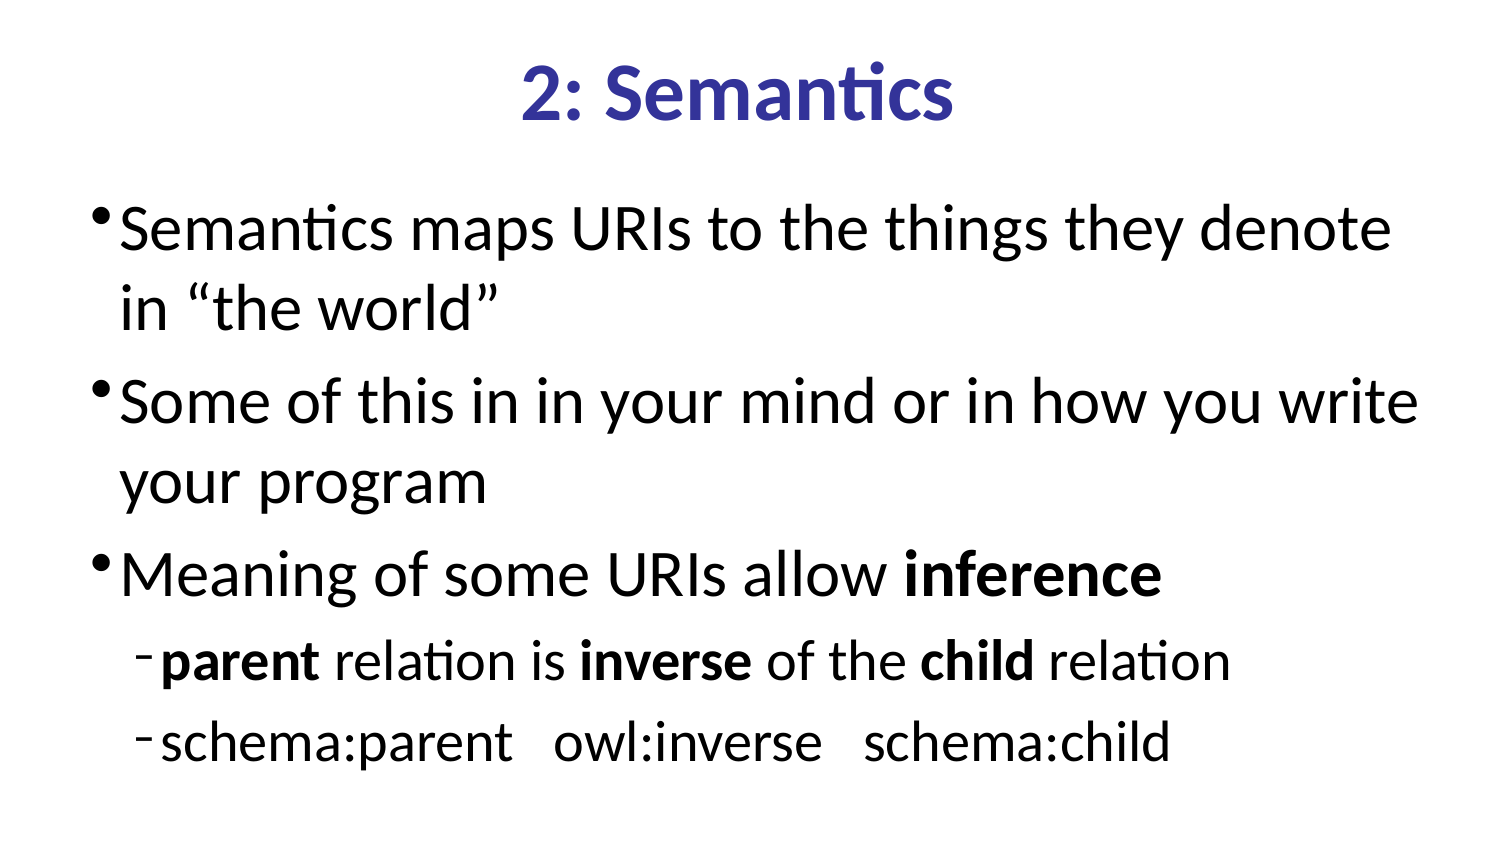

# 2: Semantics
Semantics maps URIs to the things they denote in “the world”
Some of this in in your mind or in how you write your program
Meaning of some URIs allow inference
parent relation is inverse of the child relation
schema:parent   owl:inverse   schema:child